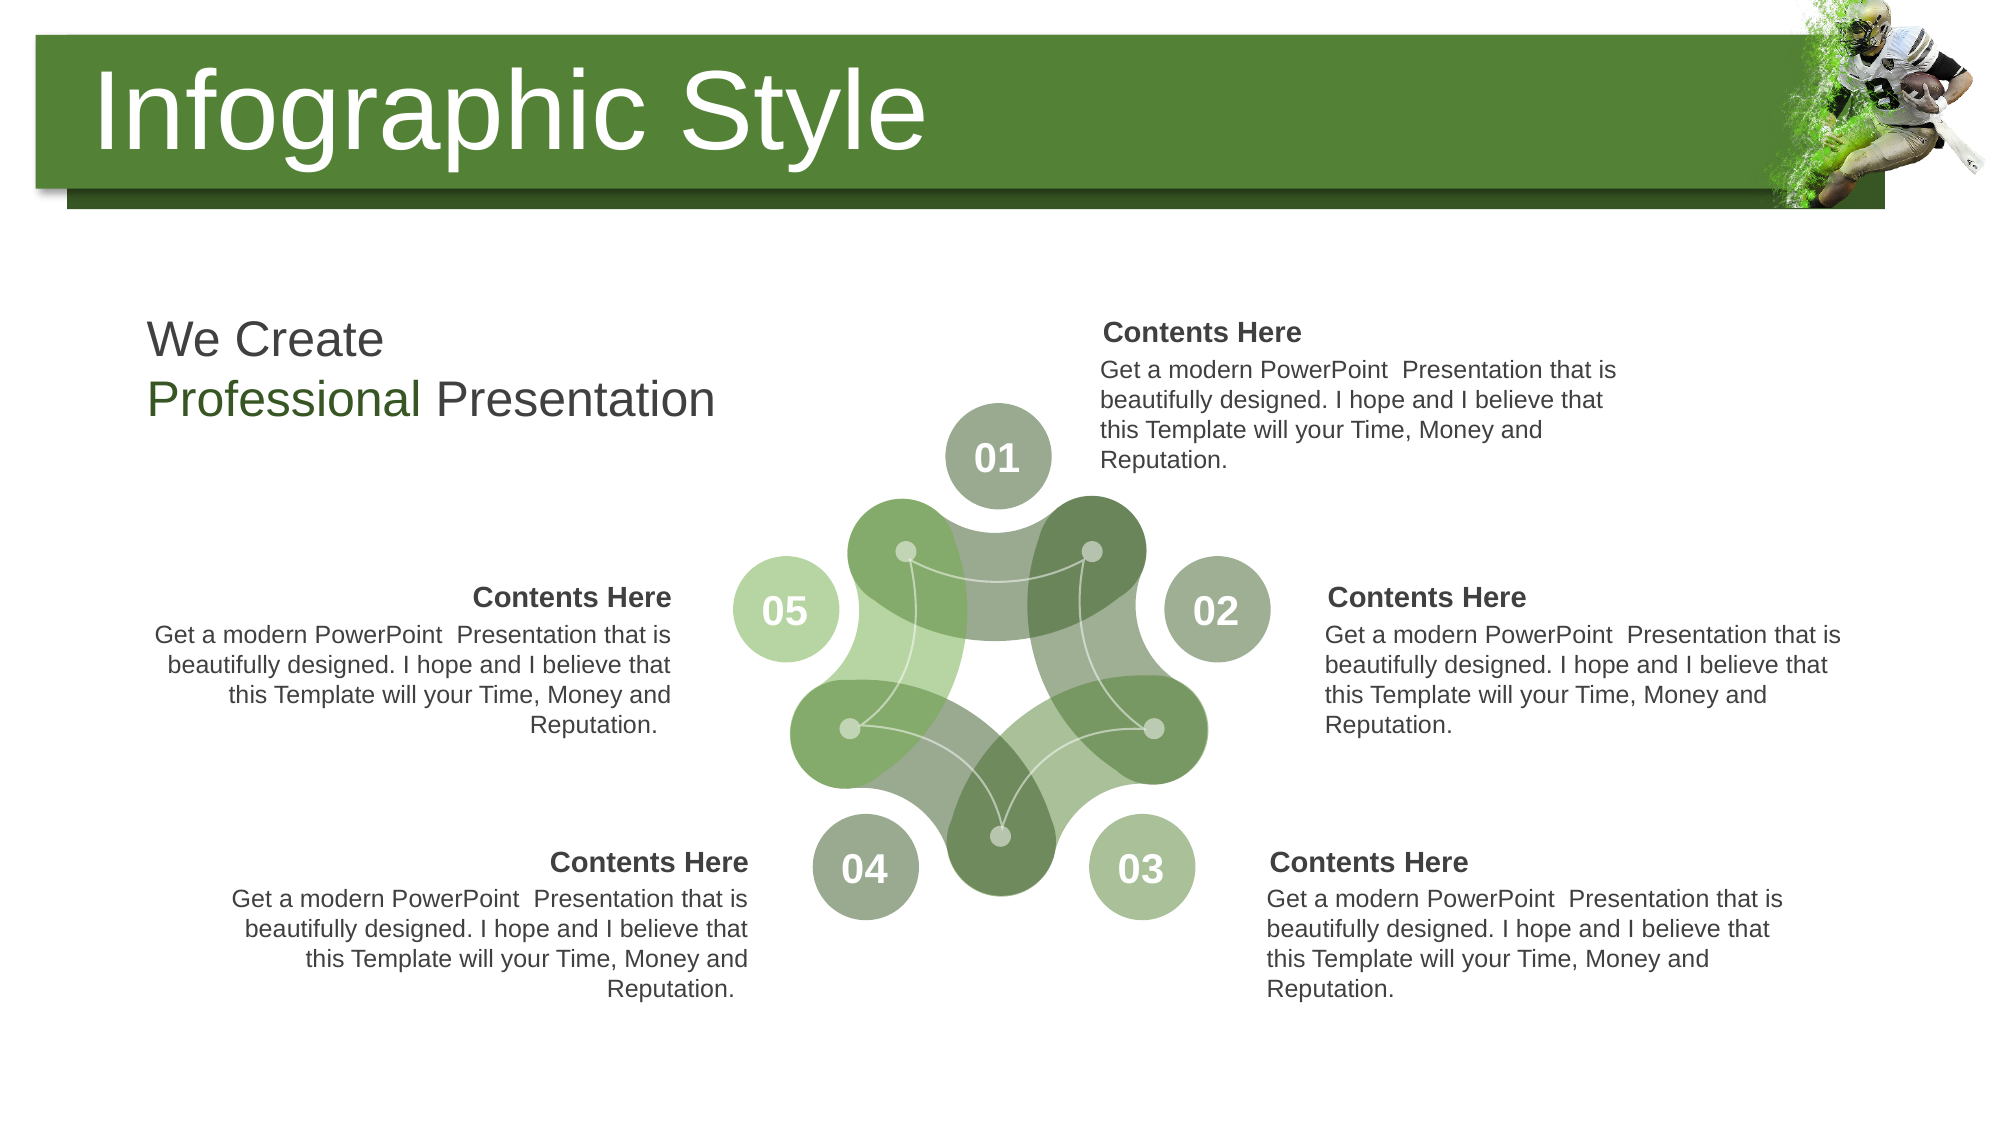

Infographic Style
We Create
Professional Presentation
Contents Here
Get a modern PowerPoint  Presentation that is beautifully designed. I hope and I believe that this Template will your Time, Money and Reputation.

01

05
02

04
03
Contents Here
Get a modern PowerPoint  Presentation that is beautifully designed. I hope and I believe that this Template will your Time, Money and Reputation.
Contents Here
Get a modern PowerPoint  Presentation that is beautifully designed. I hope and I believe that this Template will your Time, Money and Reputation.
Contents Here
Get a modern PowerPoint  Presentation that is beautifully designed. I hope and I believe that this Template will your Time, Money and Reputation.
Contents Here
Get a modern PowerPoint  Presentation that is beautifully designed. I hope and I believe that this Template will your Time, Money and Reputation.